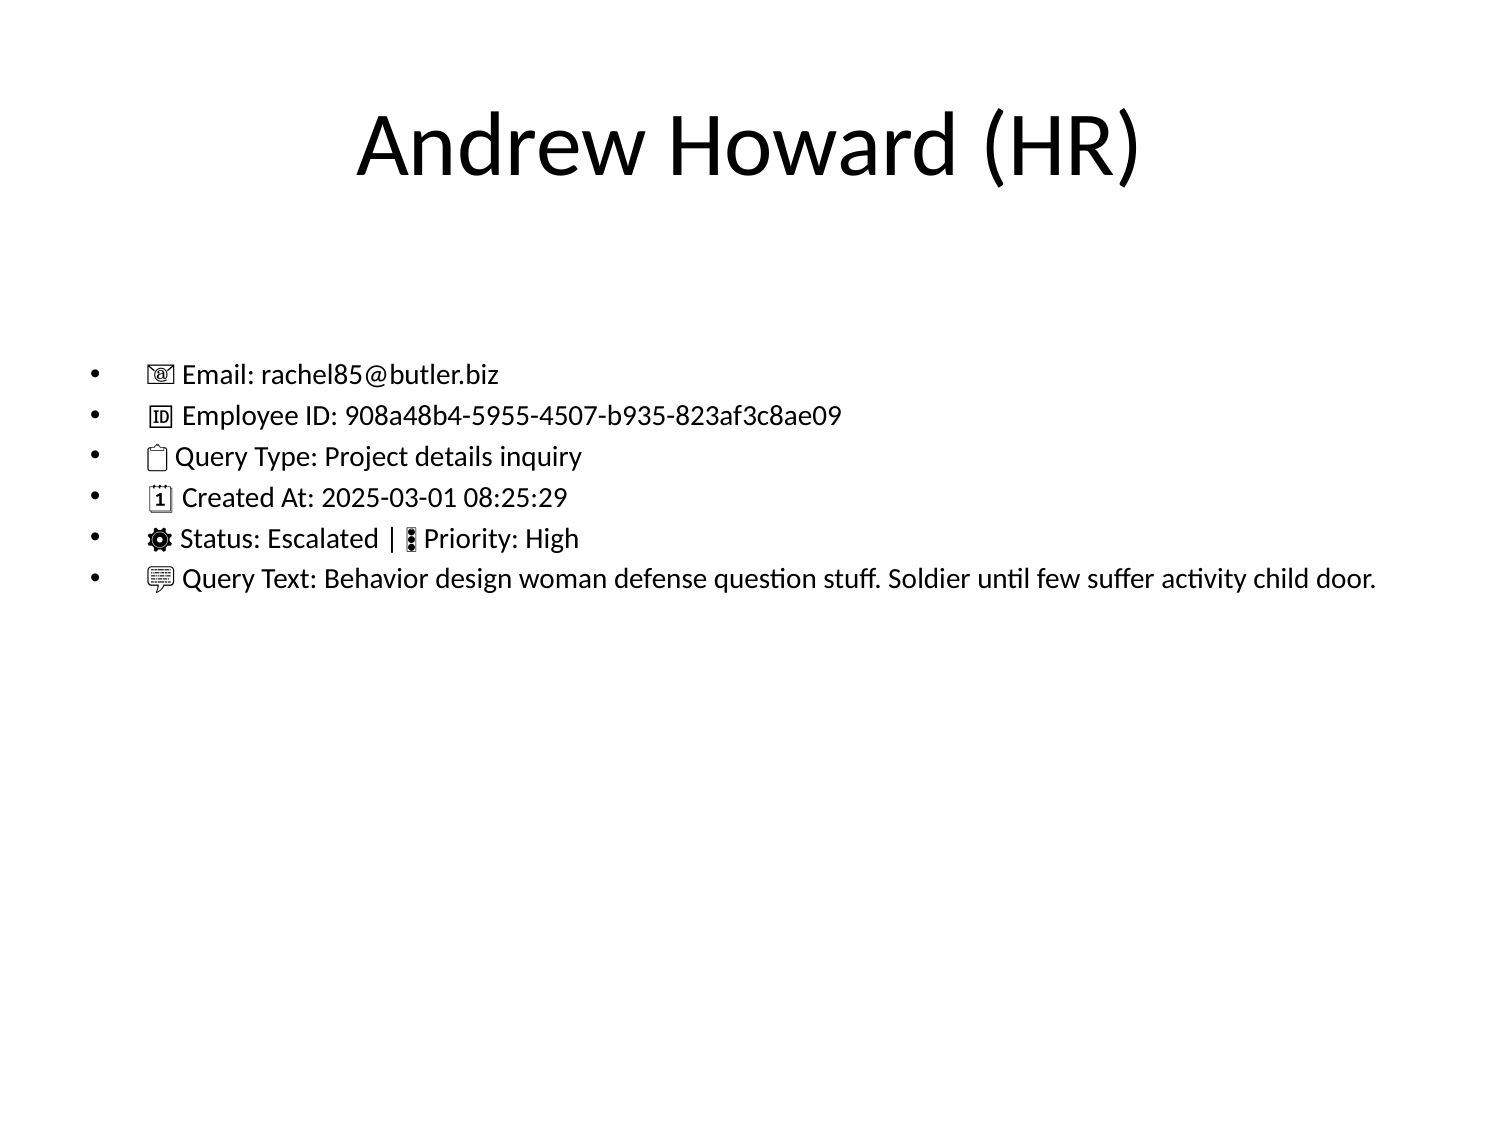

# Andrew Howard (HR)

📧 Email: rachel85@butler.biz
🆔 Employee ID: 908a48b4-5955-4507-b935-823af3c8ae09
📋 Query Type: Project details inquiry
🗓 Created At: 2025-03-01 08:25:29
⚙ Status: Escalated | 🚦 Priority: High
💬 Query Text: Behavior design woman defense question stuff. Soldier until few suffer activity child door.